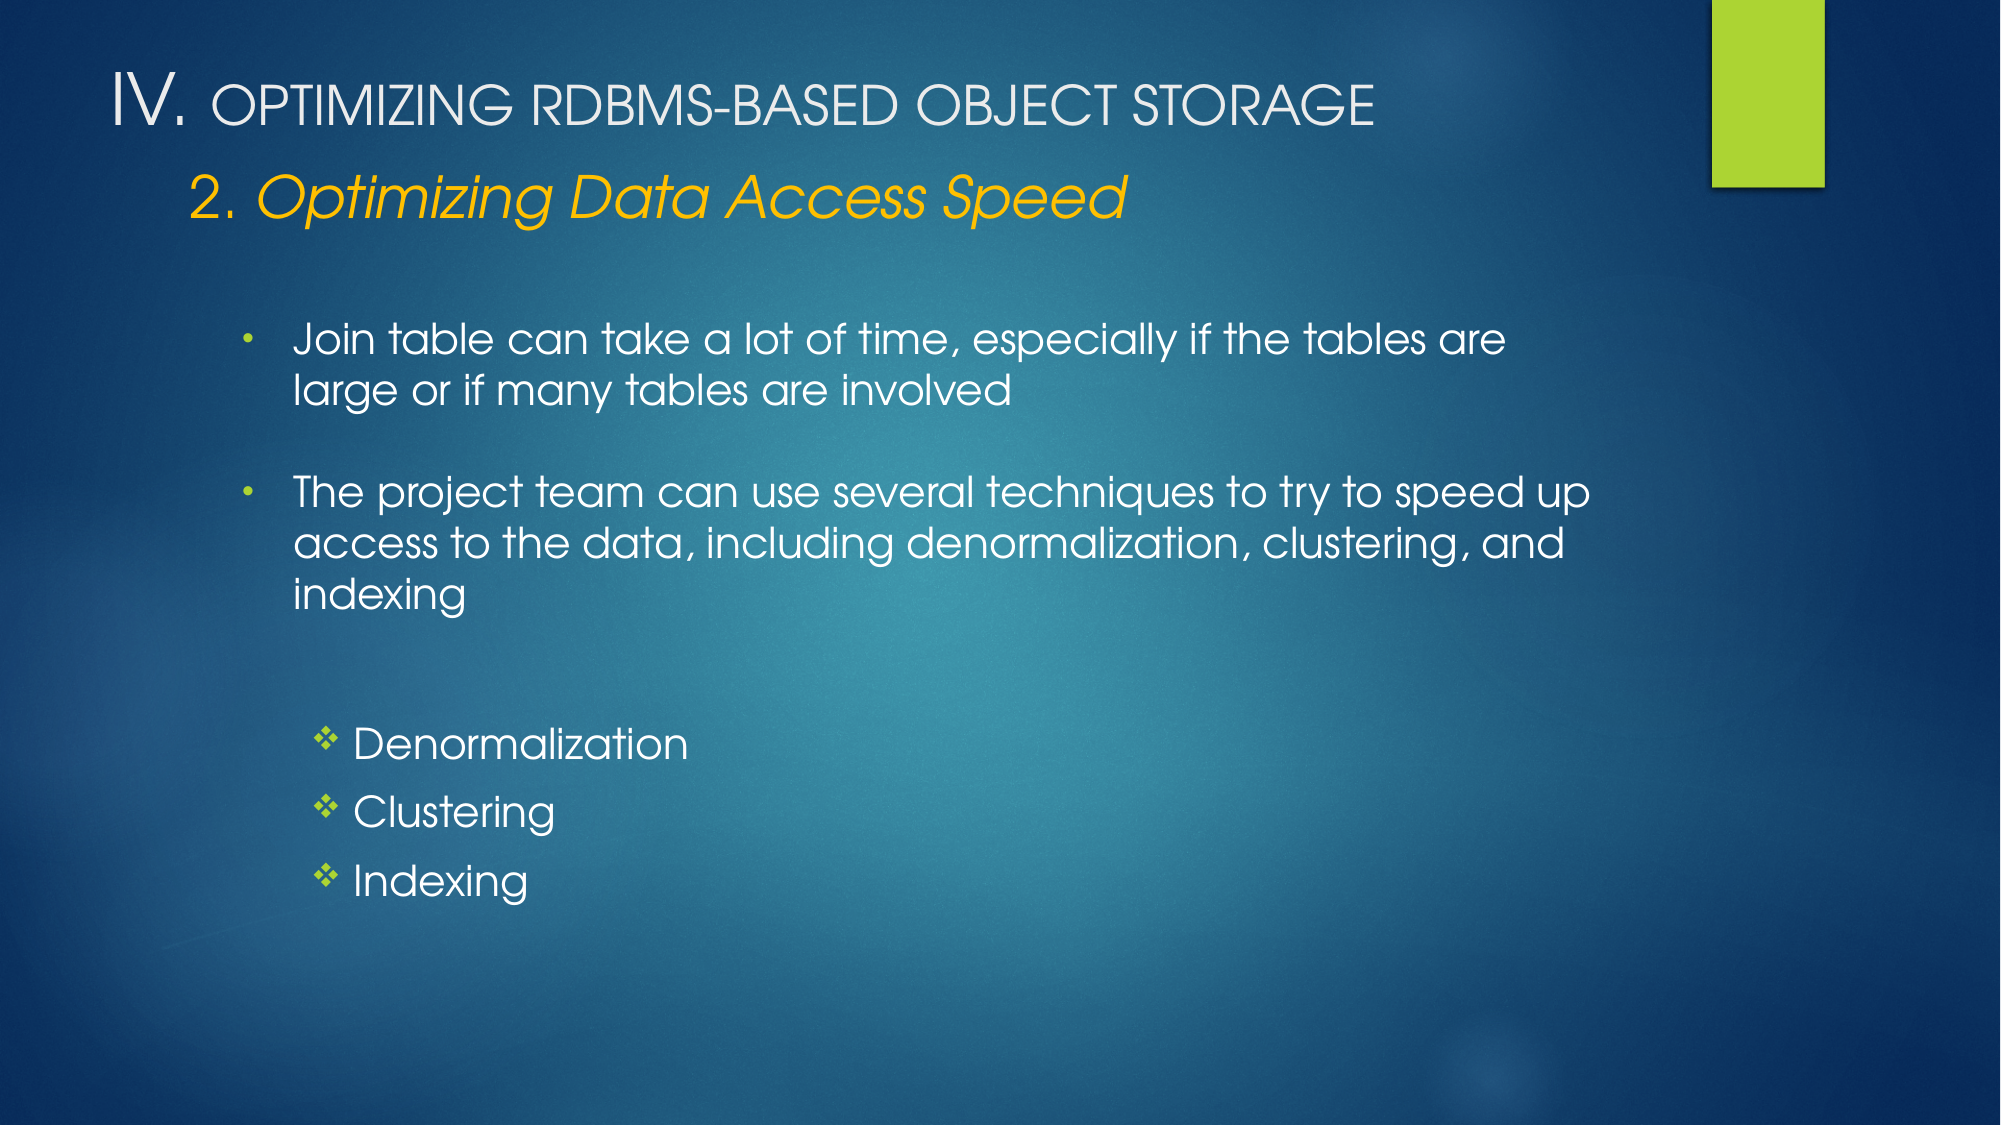

# IV. OPTIMIZING RDBMS-BASED OBJECT STORAGE
35
2. Optimizing Data Access Speed
Join table can take a lot of time, especially if the tables are large or if many tables are involved

The project team can use several techniques to try to speed up access to the data, including denormalization, clustering, and indexing

Denormalization
Clustering
Indexing